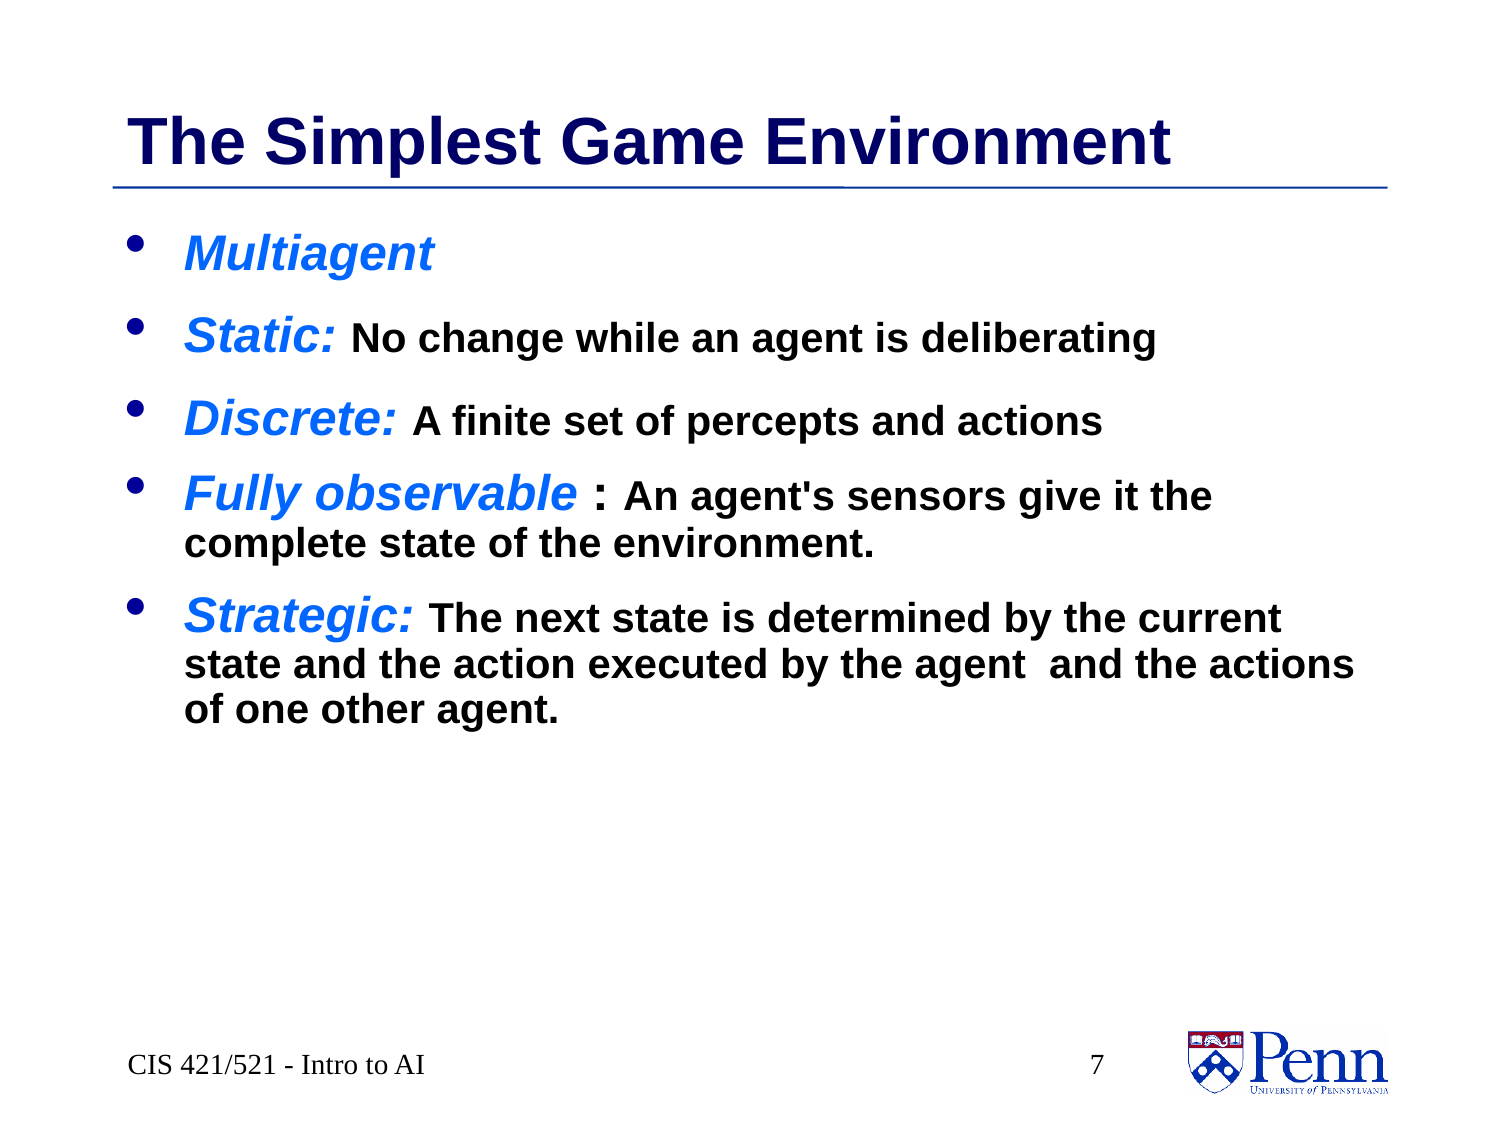

# The Simplest Game Environment
Multiagent
Static: No change while an agent is deliberating
Discrete: A finite set of percepts and actions
Fully observable : An agent's sensors give it the    complete state of the environment.
Strategic: The next state is determined by the current state and the action executed by the agent  and the actions of one other agent.

CIS 421/521 - Intro to AI
7